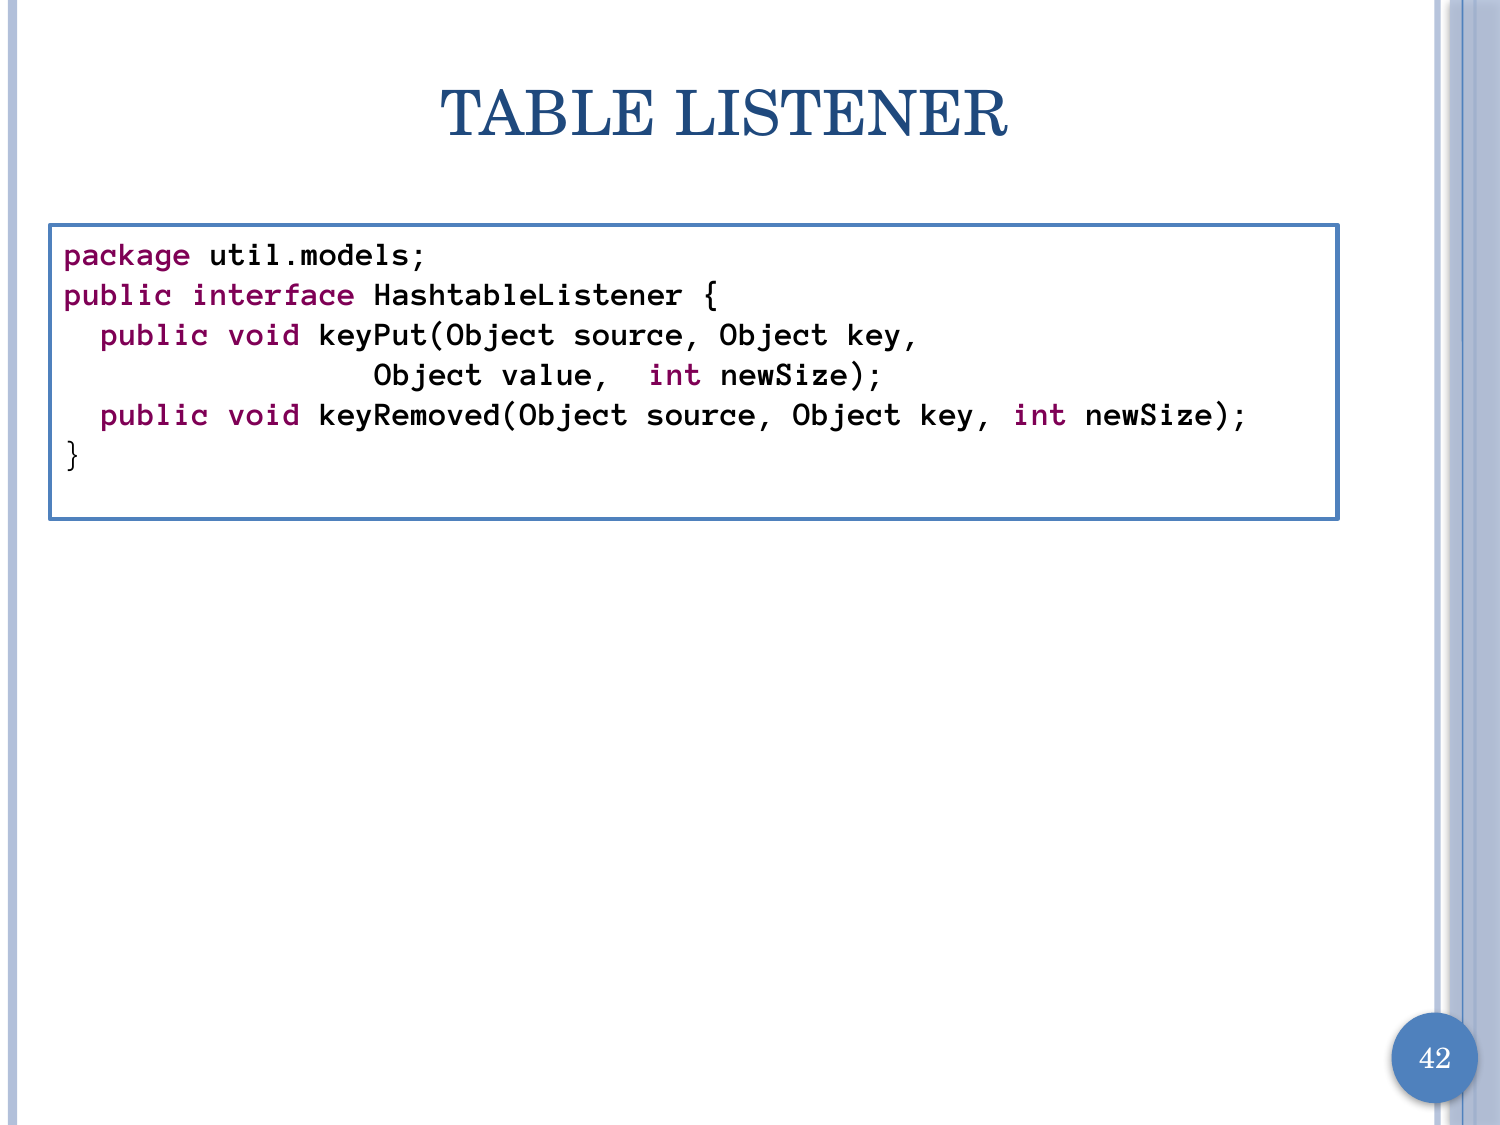

# Table Listener
package util.models;
public interface HashtableListener {
  public void keyPut(Object source, Object key,
                 Object value,  int newSize);
  public void keyRemoved(Object source, Object key, int newSize);
}